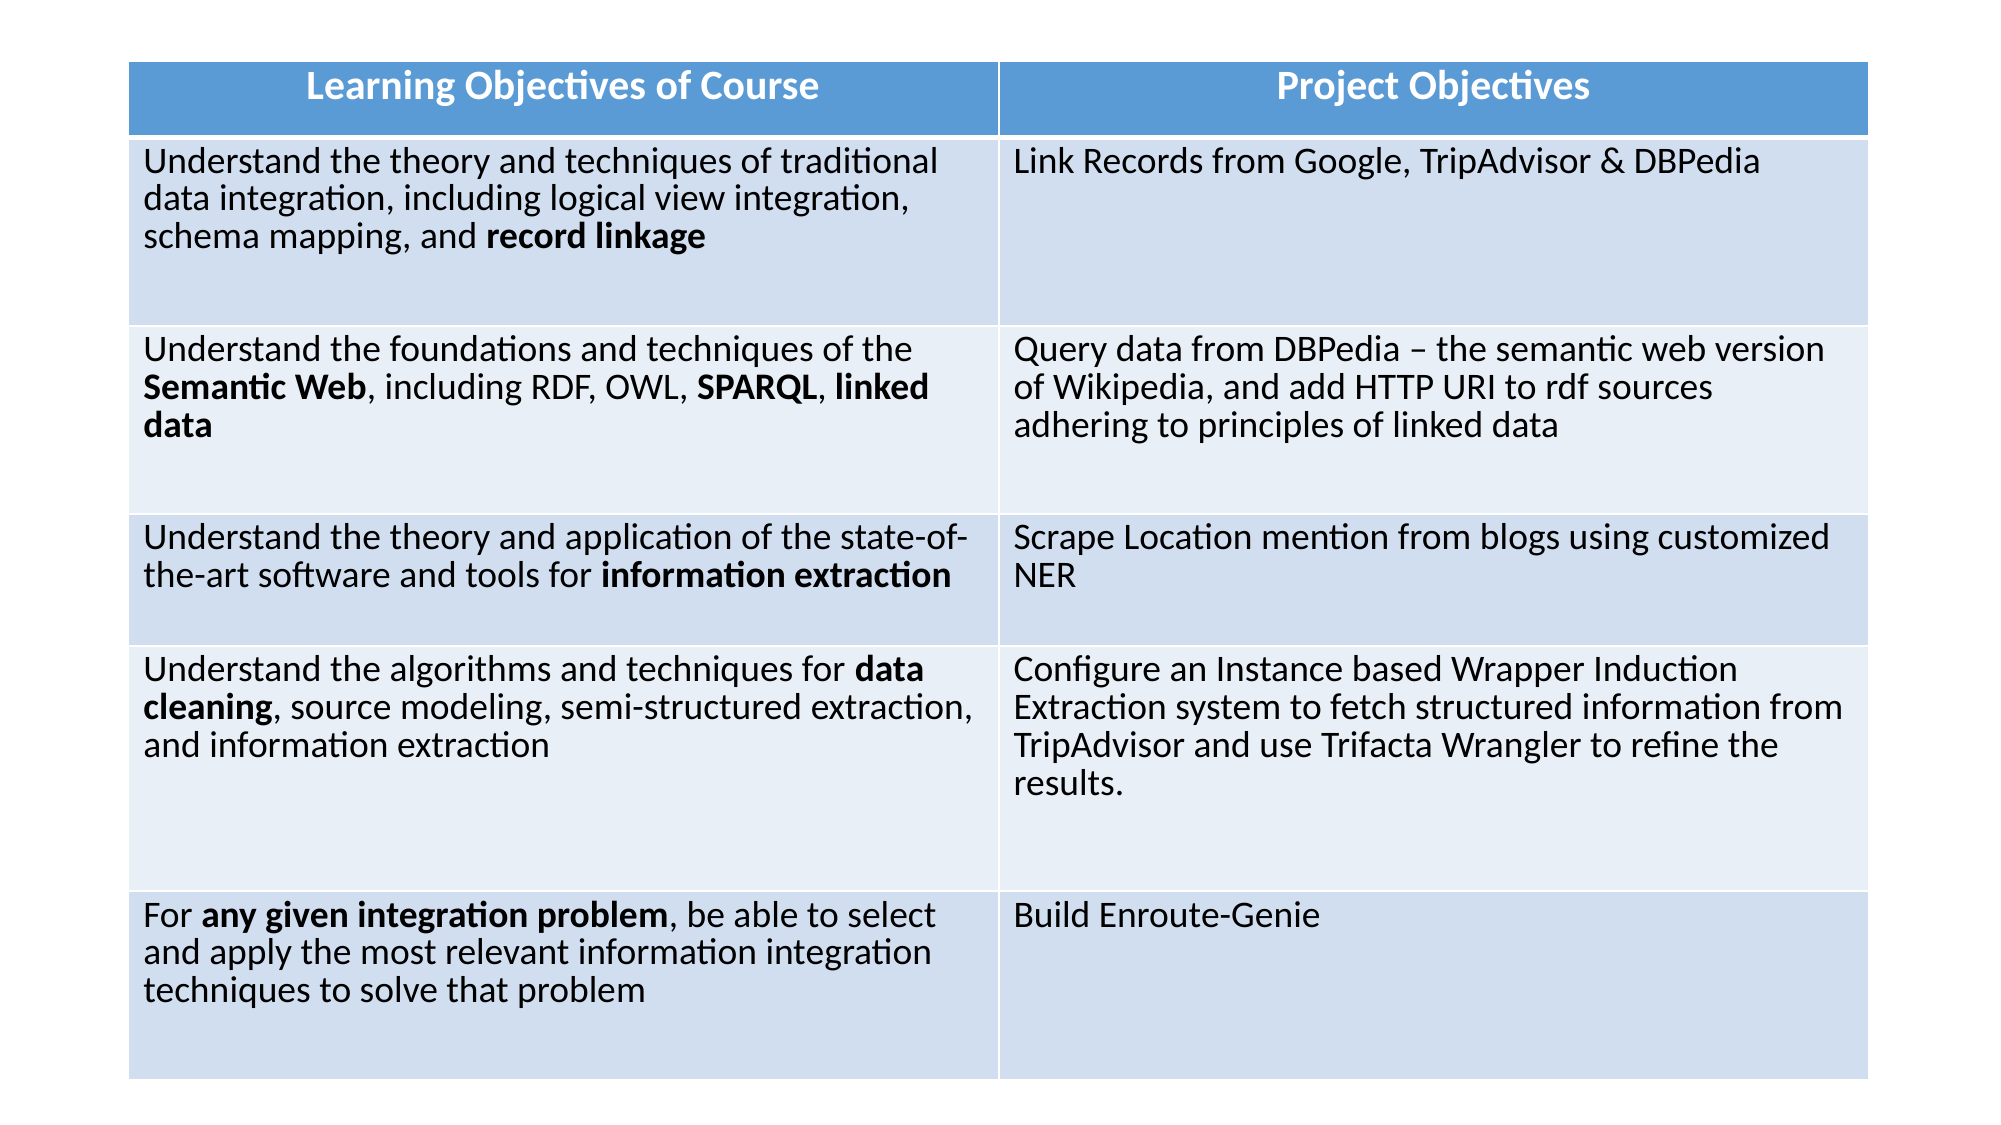

| Learning Objectives of Course | Project Objectives |
| --- | --- |
| Understand the theory and techniques of traditional data integration, including logical view integration, schema mapping, and record linkage | Link Records from Google, TripAdvisor & DBPedia |
| Understand the foundations and techniques of the Semantic Web, including RDF, OWL, SPARQL, linked data | Query data from DBPedia – the semantic web version of Wikipedia, and add HTTP URI to rdf sources adhering to principles of linked data |
| Understand the theory and application of the state-of-the-art software and tools for information extraction | Scrape Location mention from blogs using customized NER |
| Understand the algorithms and techniques for data cleaning, source modeling, semi-structured extraction, and information extraction | Configure an Instance based Wrapper Induction Extraction system to fetch structured information from TripAdvisor and use Trifacta Wrangler to refine the results. |
| For any given integration problem, be able to select and apply the most relevant information integration techniques to solve that problem | Build Enroute-Genie |